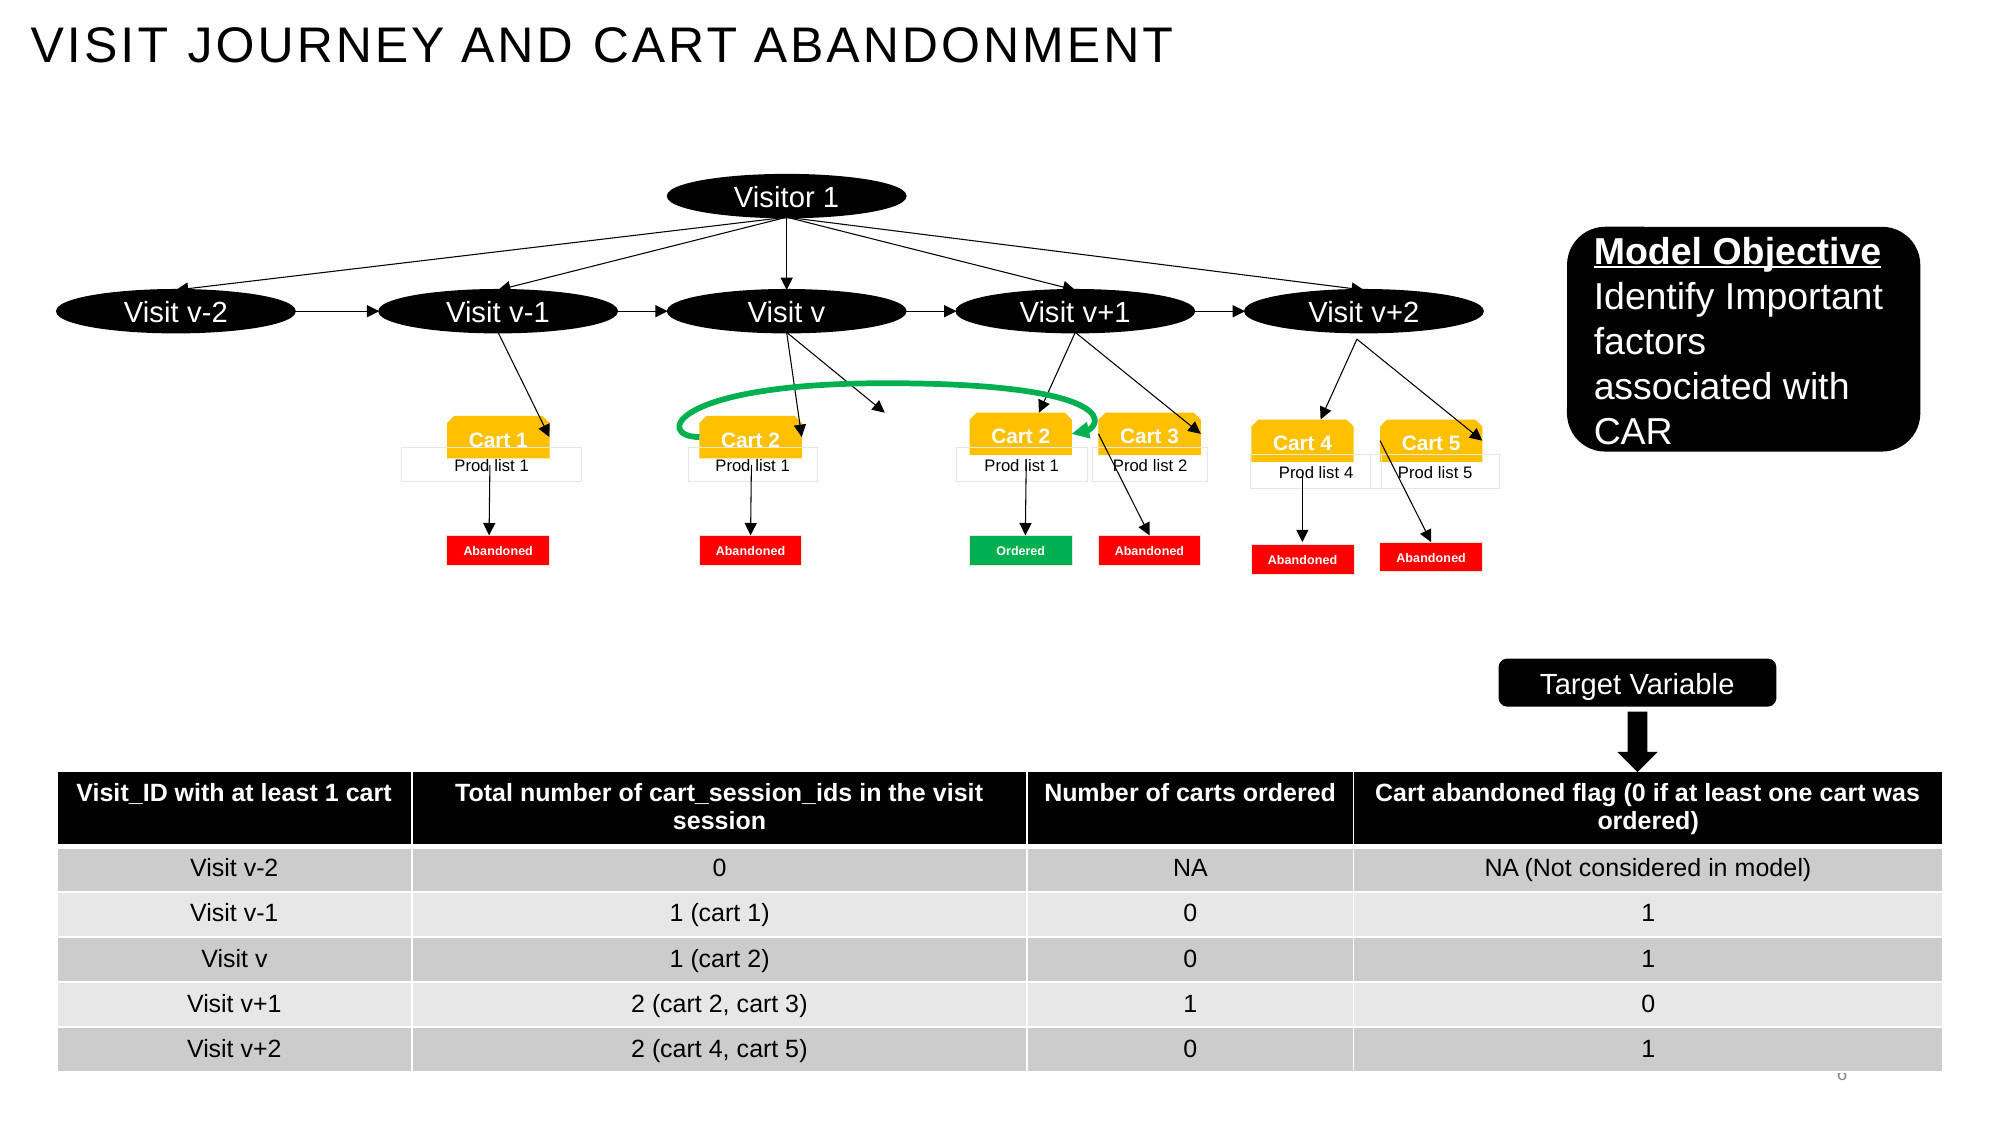

# visit journey and cart abandonment
Visitor 1
Visit v-2
Visit v-1
Visit v+2
Visit v+1
Visit v
Cart 2
Cart 3
Cart 1
Cart 2
Cart 4
Cart 5
Prod list 1
Prod list 1
Prod list 2
Prod list 1
Prod list 4
Prod list 5
Abandoned
Abandoned
Ordered
Abandoned
Abandoned
Abandoned
Model Objective
Identify Important factors associated with CAR
Target Variable

| Visit\_ID with at least 1 cart | Total number of cart\_session\_ids in the visit session | Number of carts ordered | Cart abandoned flag (0 if at least one cart was ordered) |
| --- | --- | --- | --- |
| Visit v-2 | 0 | NA | NA (Not considered in model) |
| Visit v-1 | 1 (cart 1) | 0 | 1 |
| Visit v | 1 (cart 2) | 0 | 1 |
| Visit v+1 | 2 (cart 2, cart 3) | 1 | 0 |
| Visit v+2 | 2 (cart 4, cart 5) | 0 | 1 |
6